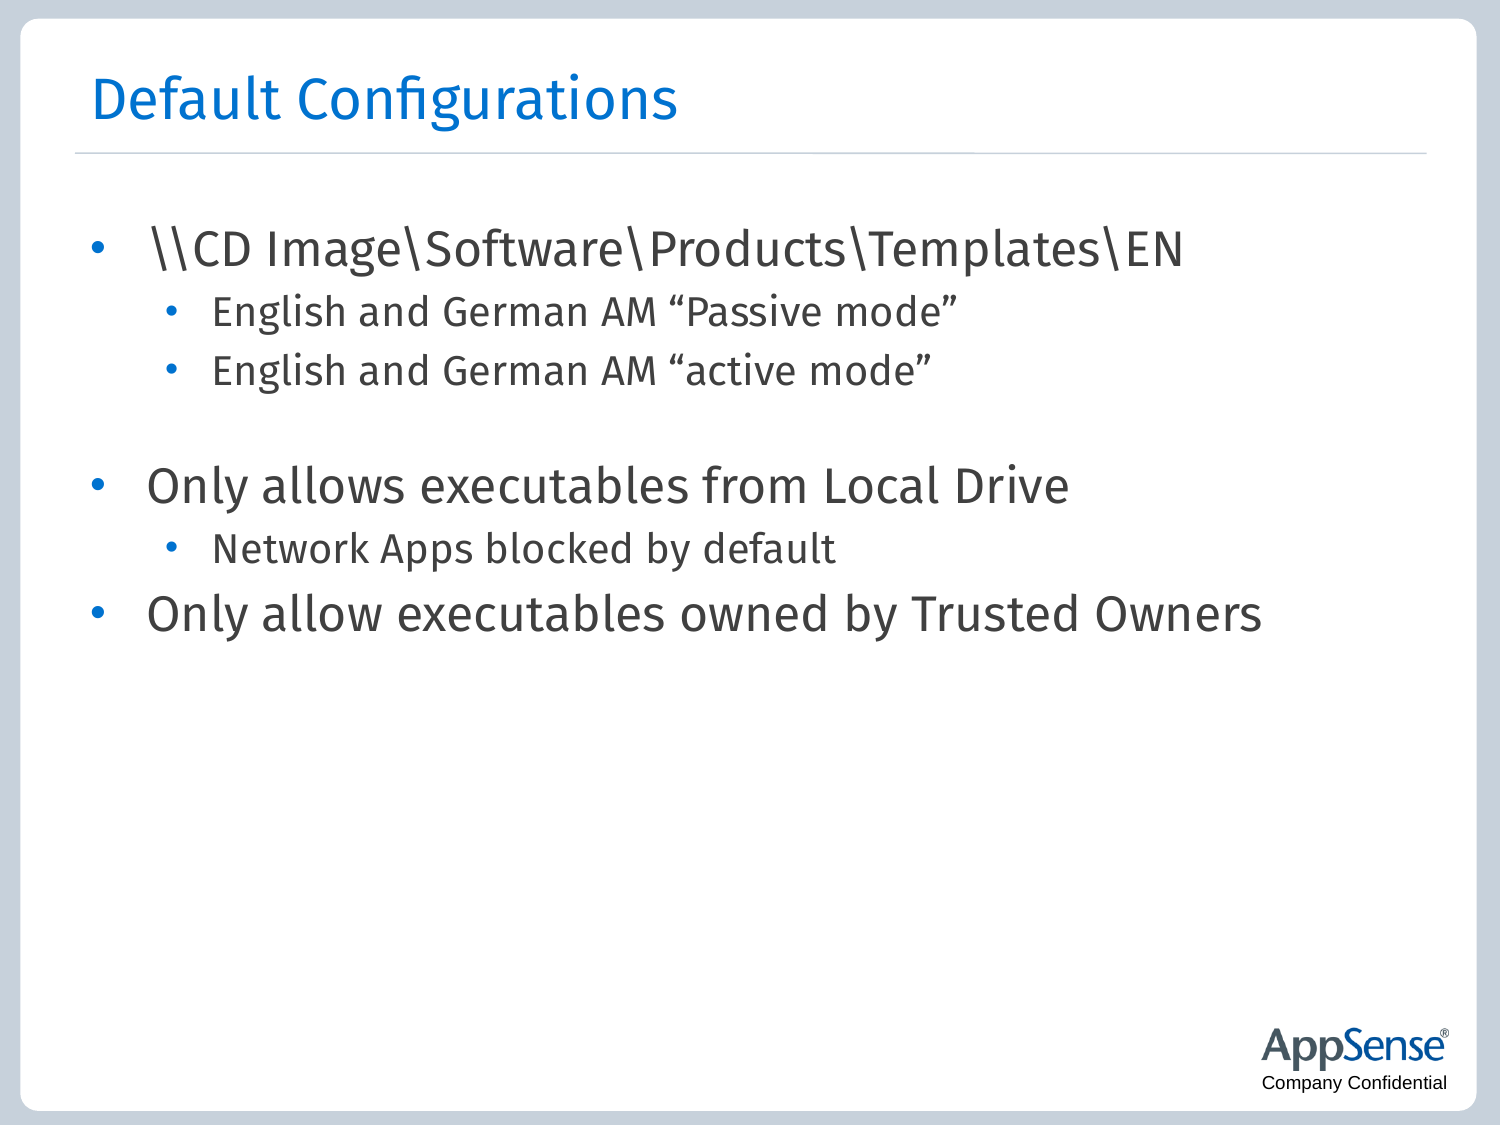

# Default Configurations
\\CD Image\Software\Products\Templates\EN
English and German AM “Passive mode”
English and German AM “active mode”
Only allows executables from Local Drive
Network Apps blocked by default
Only allow executables owned by Trusted Owners